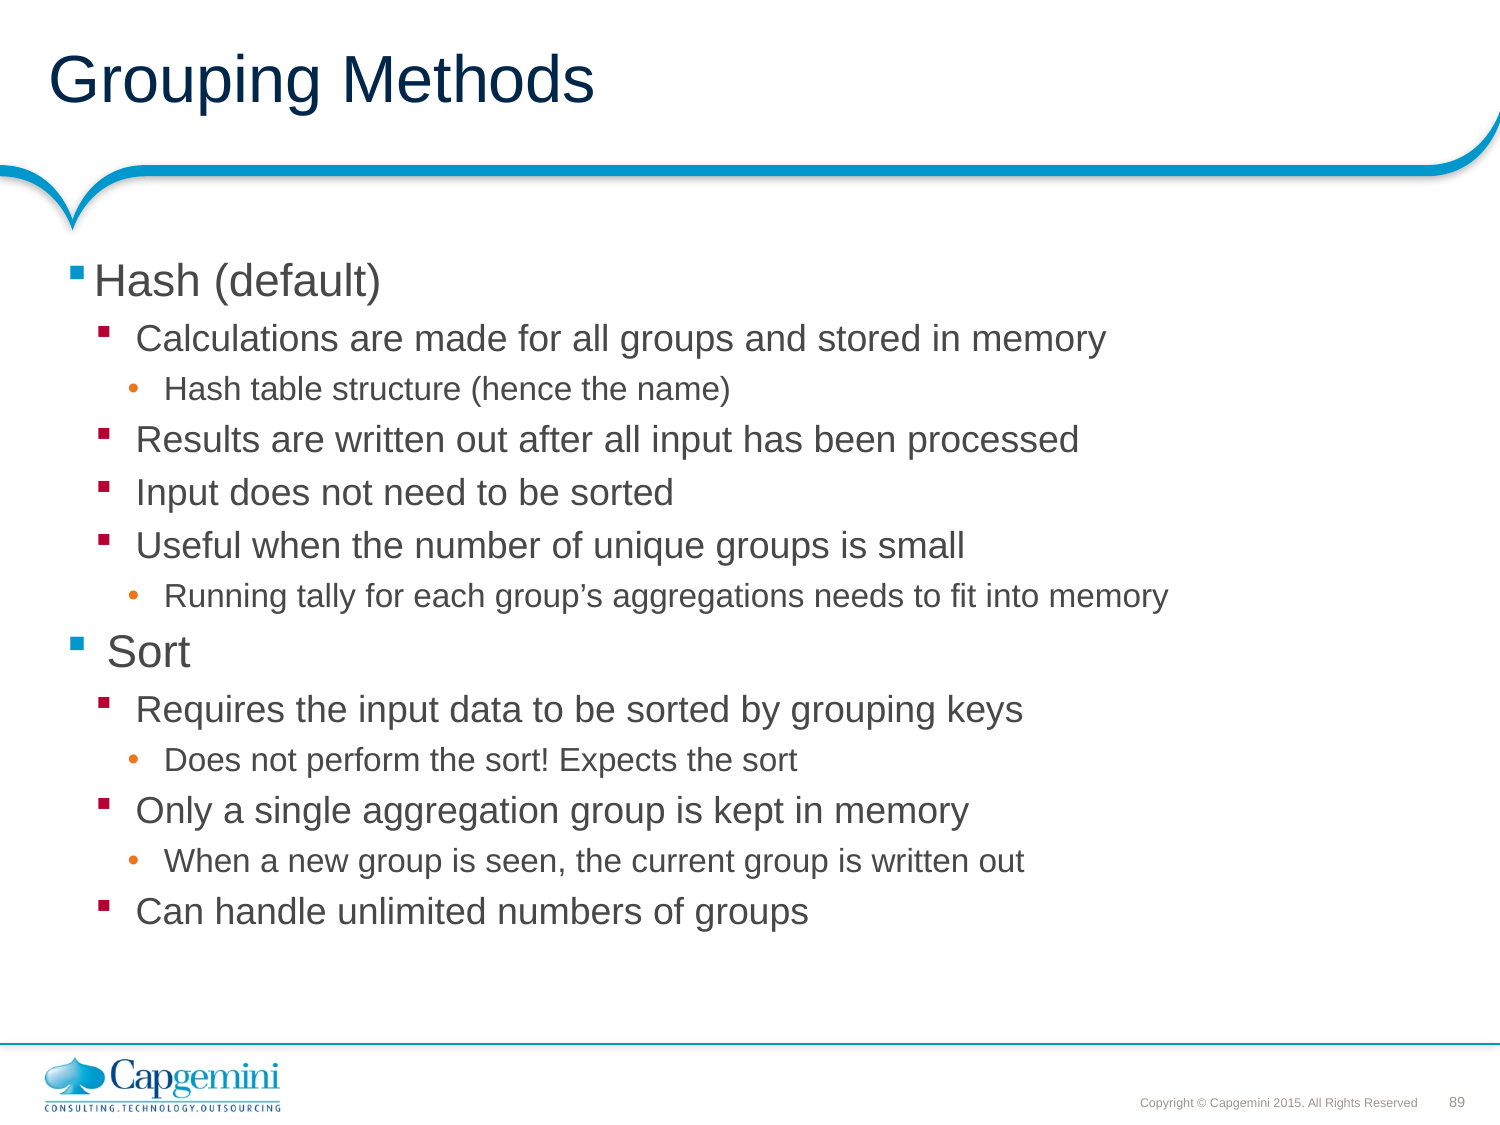

# Grouping Methods
Hash (default)
 Calculations are made for all groups and stored in memory
 Hash table structure (hence the name)
 Results are written out after all input has been processed
 Input does not need to be sorted
 Useful when the number of unique groups is small
 Running tally for each group’s aggregations needs to fit into memory
 Sort
 Requires the input data to be sorted by grouping keys
 Does not perform the sort! Expects the sort
 Only a single aggregation group is kept in memory
 When a new group is seen, the current group is written out
 Can handle unlimited numbers of groups